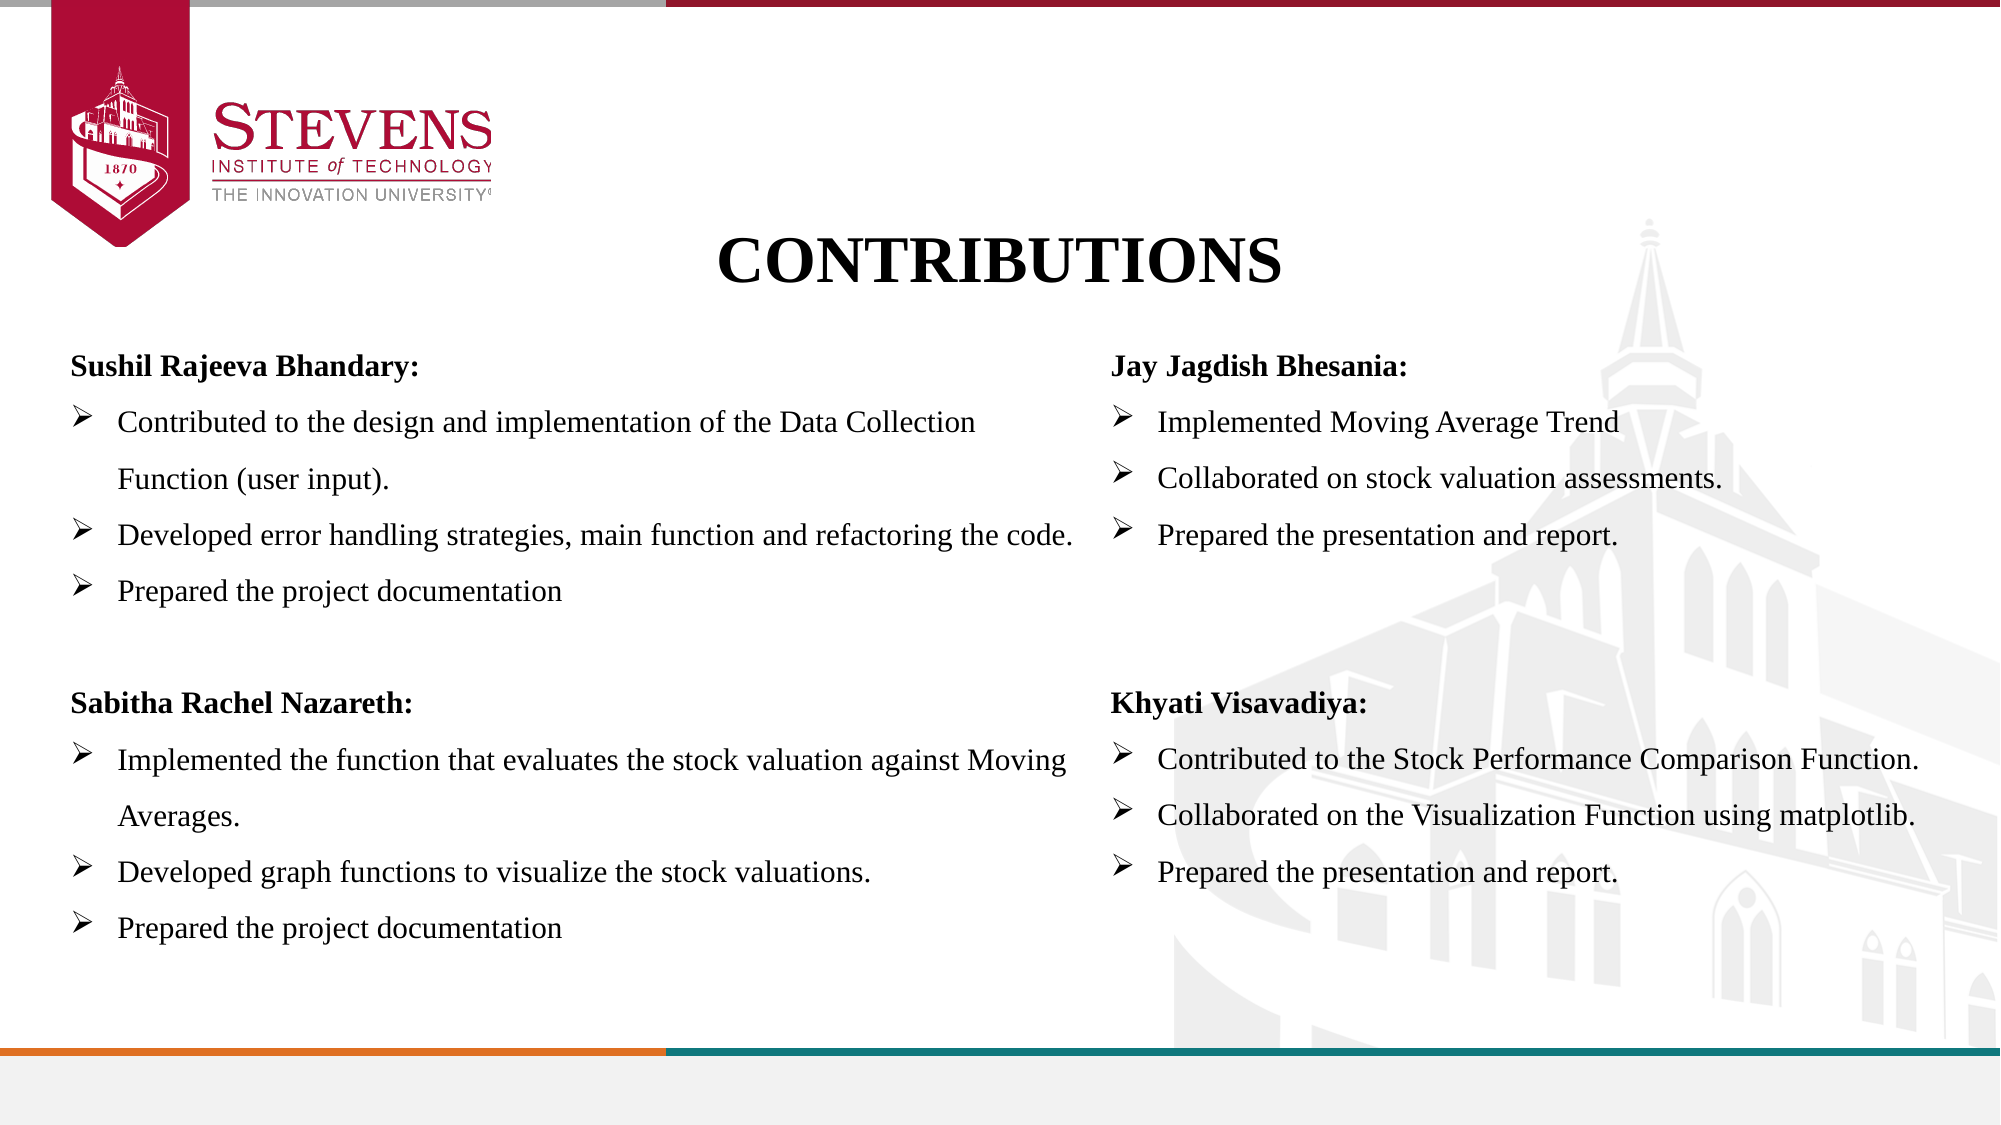

CONTRIBUTIONS

Jay Jagdish Bhesania:
Implemented Moving Average Trend
Collaborated on stock valuation assessments.
Prepared the presentation and report.

Khyati Visavadiya:
Contributed to the Stock Performance Comparison Function.
Collaborated on the Visualization Function using matplotlib.
Prepared the presentation and report.

Sushil Rajeeva Bhandary:
Contributed to the design and implementation of the Data Collection Function (user input).
Developed error handling strategies, main function and refactoring the code.
Prepared the project documentation

Sabitha Rachel Nazareth:
Implemented the function that evaluates the stock valuation against Moving Averages.
Developed graph functions to visualize the stock valuations.
Prepared the project documentation